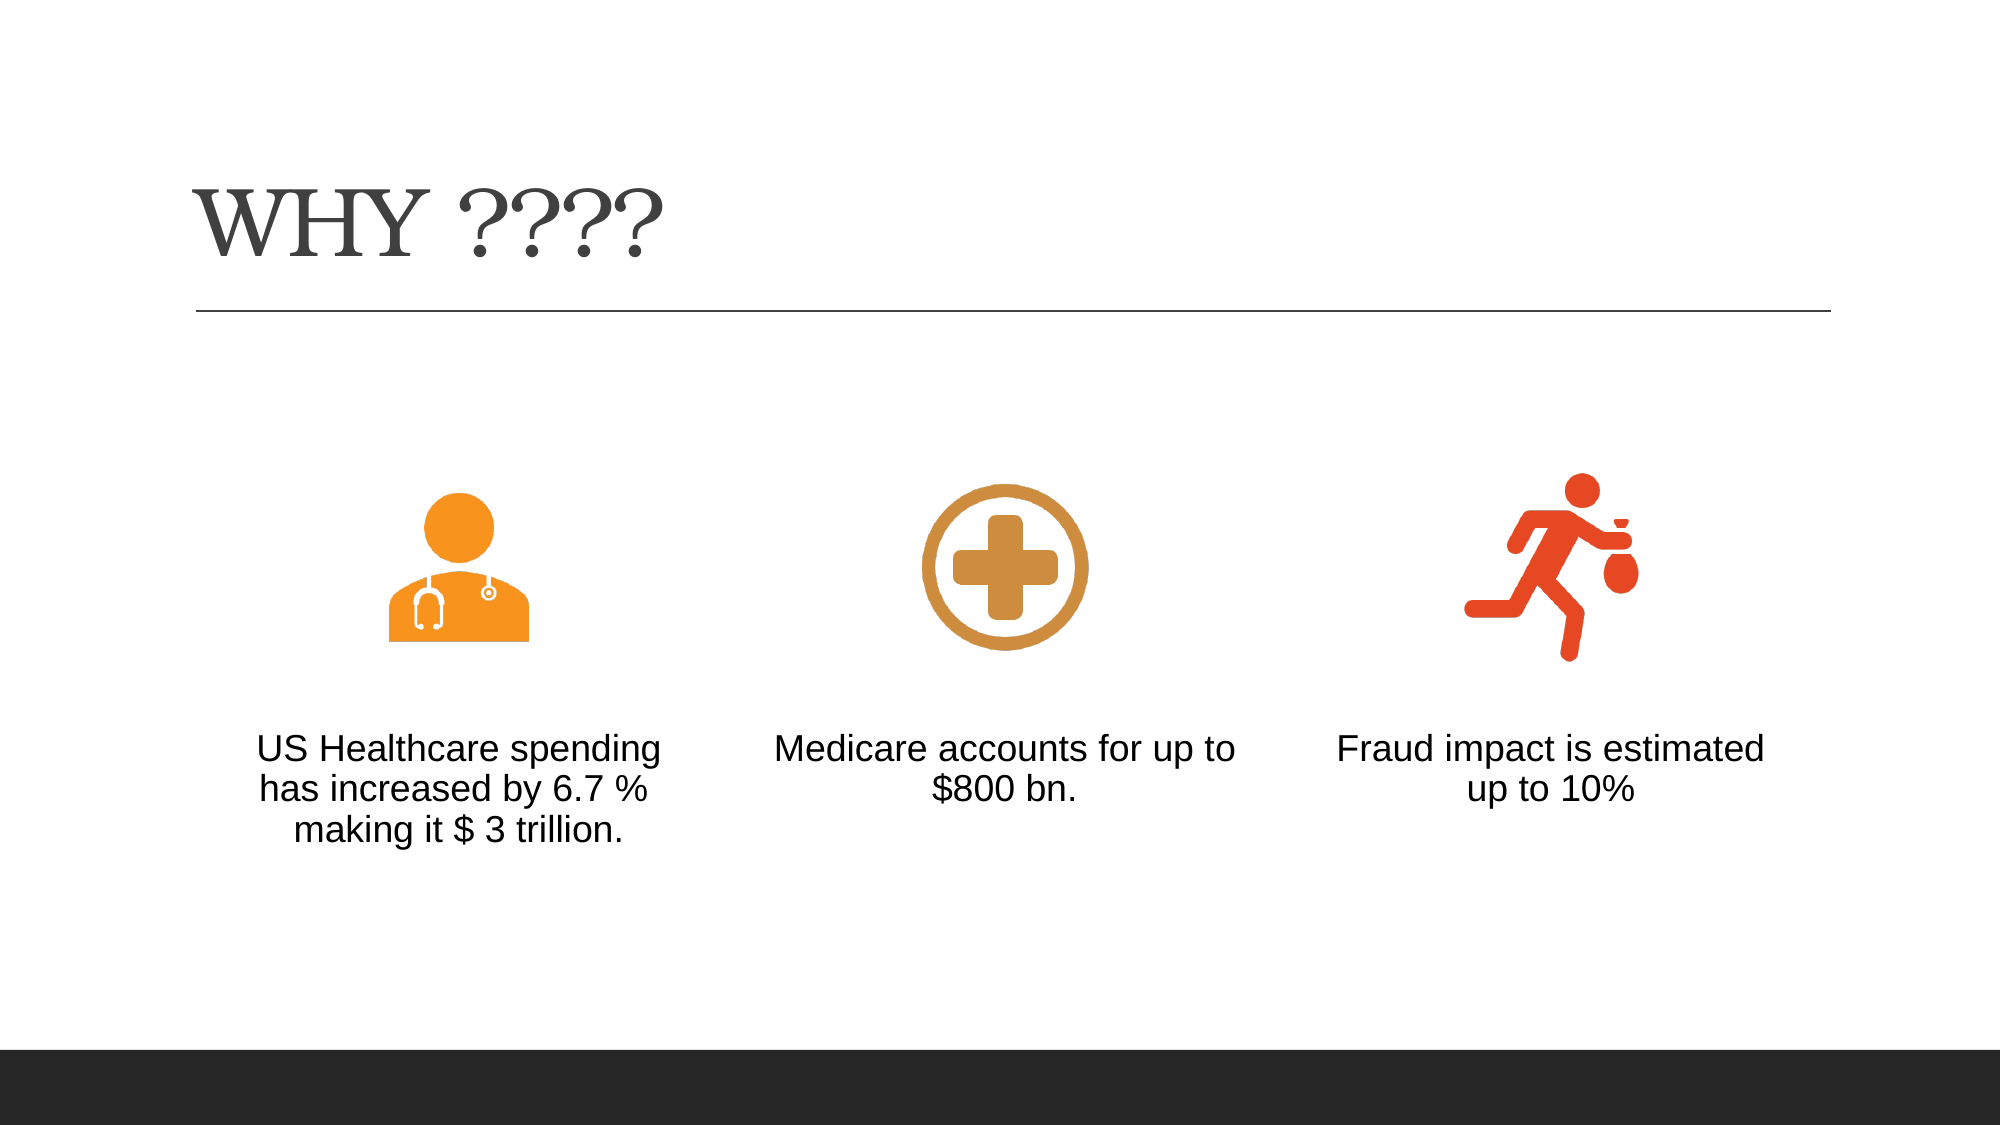

# WHY ????
US Healthcare spending has increased by 6.7 %  making it $ 3 trillion.
Medicare accounts for up to $800 bn.
Fraud impact is estimated up to 10%